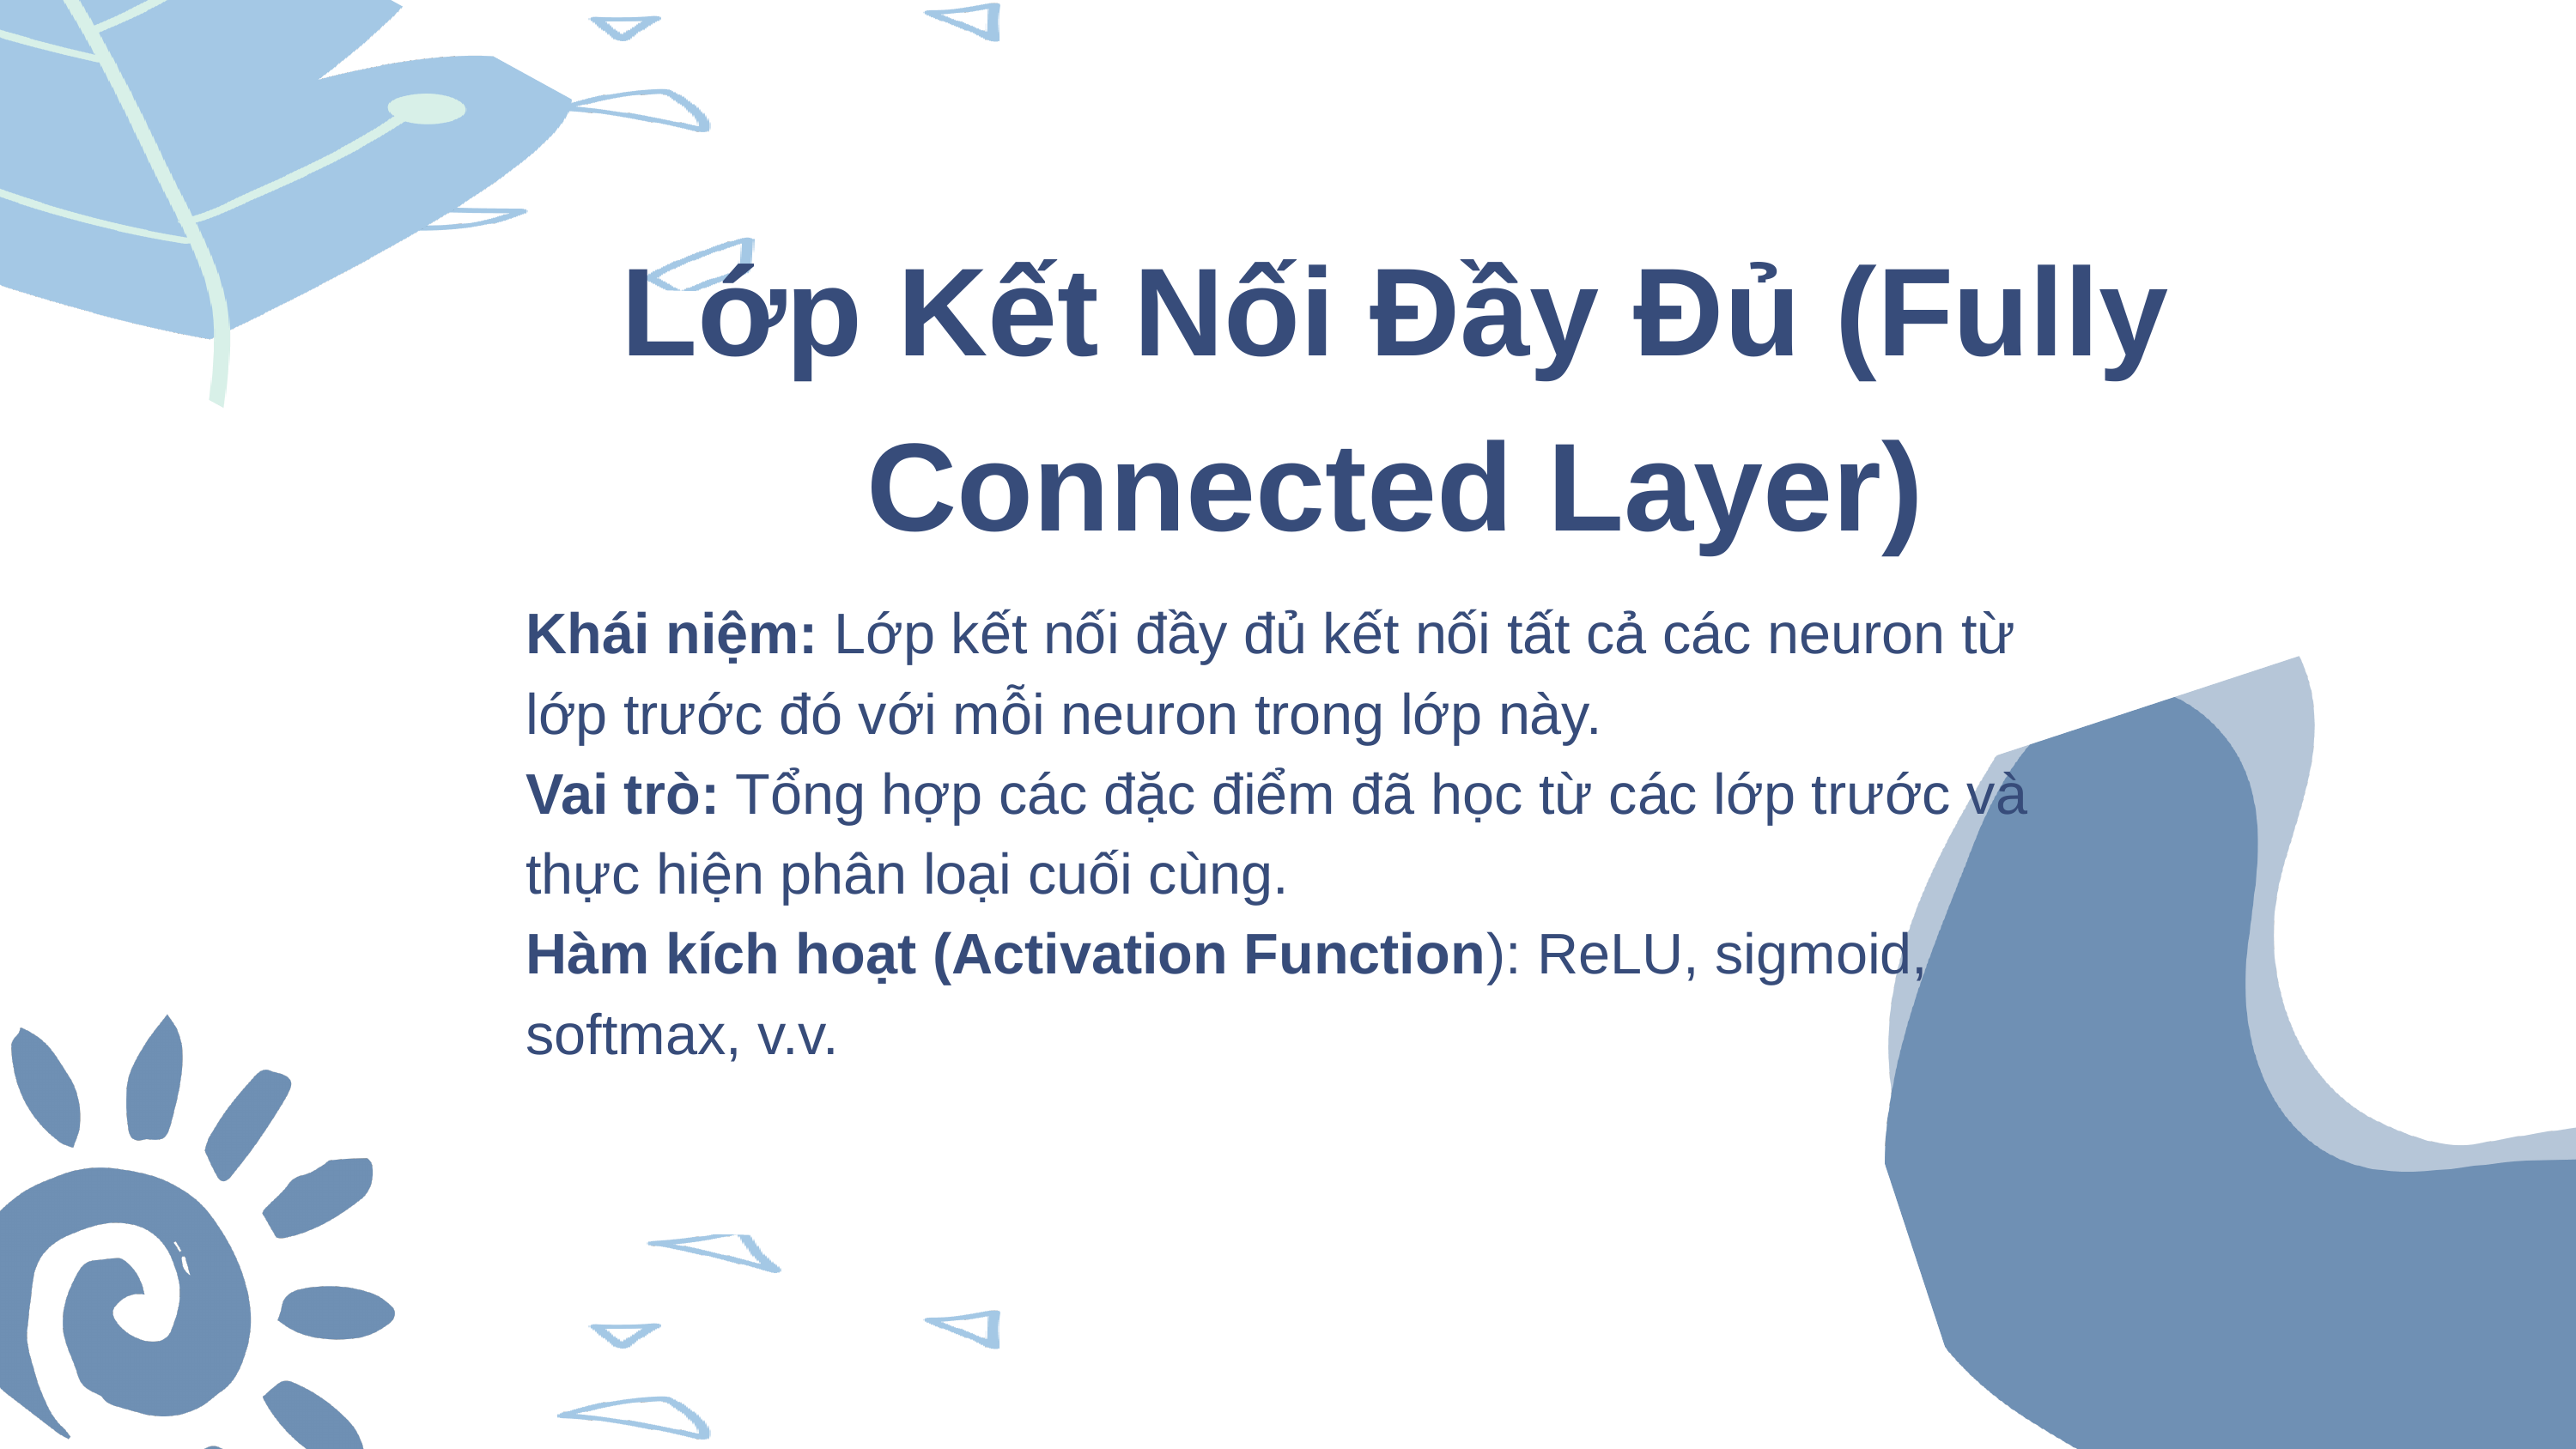

Lớp Kết Nối Đầy Đủ (Fully Connected Layer)
Khái niệm: Lớp kết nối đầy đủ kết nối tất cả các neuron từ lớp trước đó với mỗi neuron trong lớp này.
Vai trò: Tổng hợp các đặc điểm đã học từ các lớp trước và thực hiện phân loại cuối cùng.
Hàm kích hoạt (Activation Function): ReLU, sigmoid, softmax, v.v.